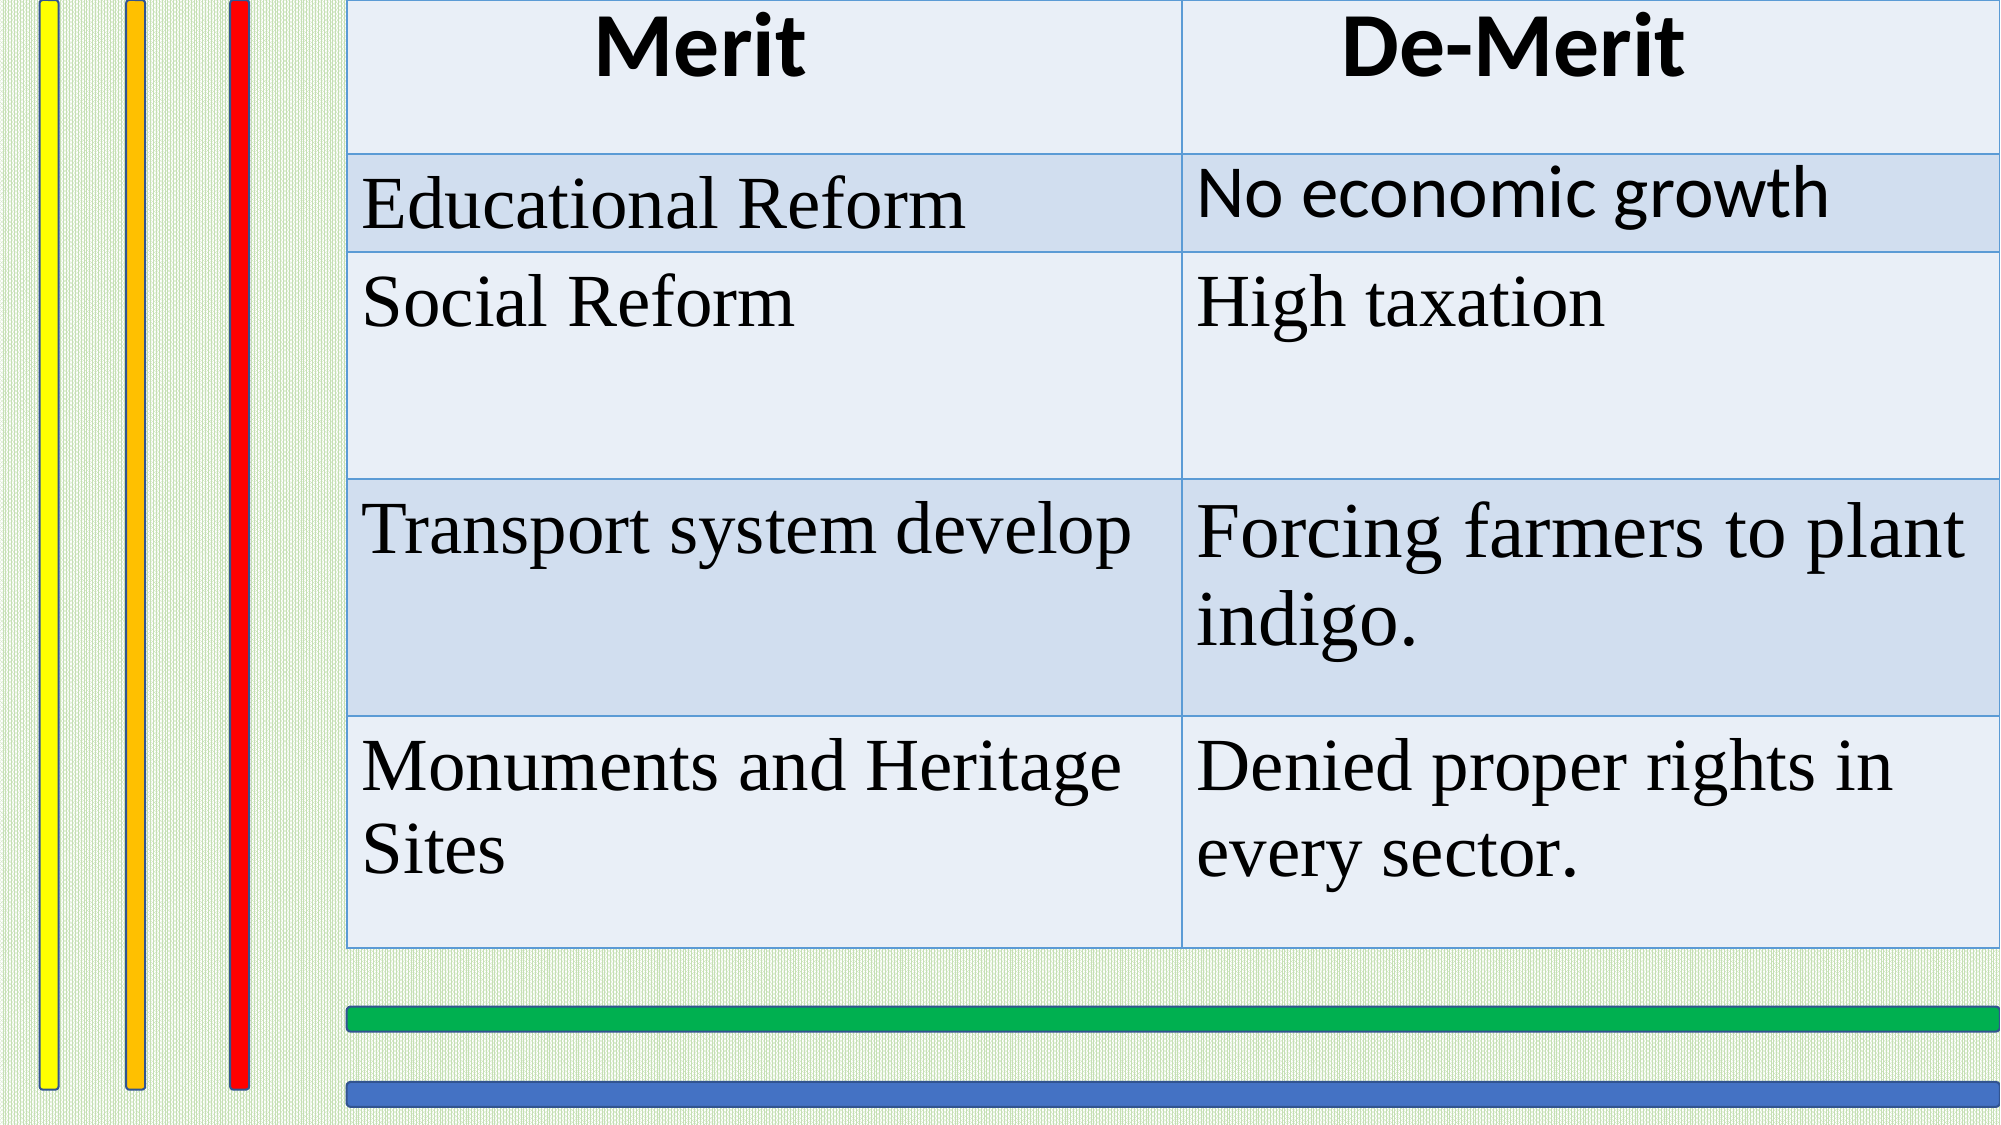

| Merit | De-Merit |
| --- | --- |
| Educational Reform | No economic growth |
| Social Reform | High taxation |
| Transport system develop | Forcing farmers to plant indigo. |
| Monuments and Heritage Sites | Denied proper rights in every sector. |